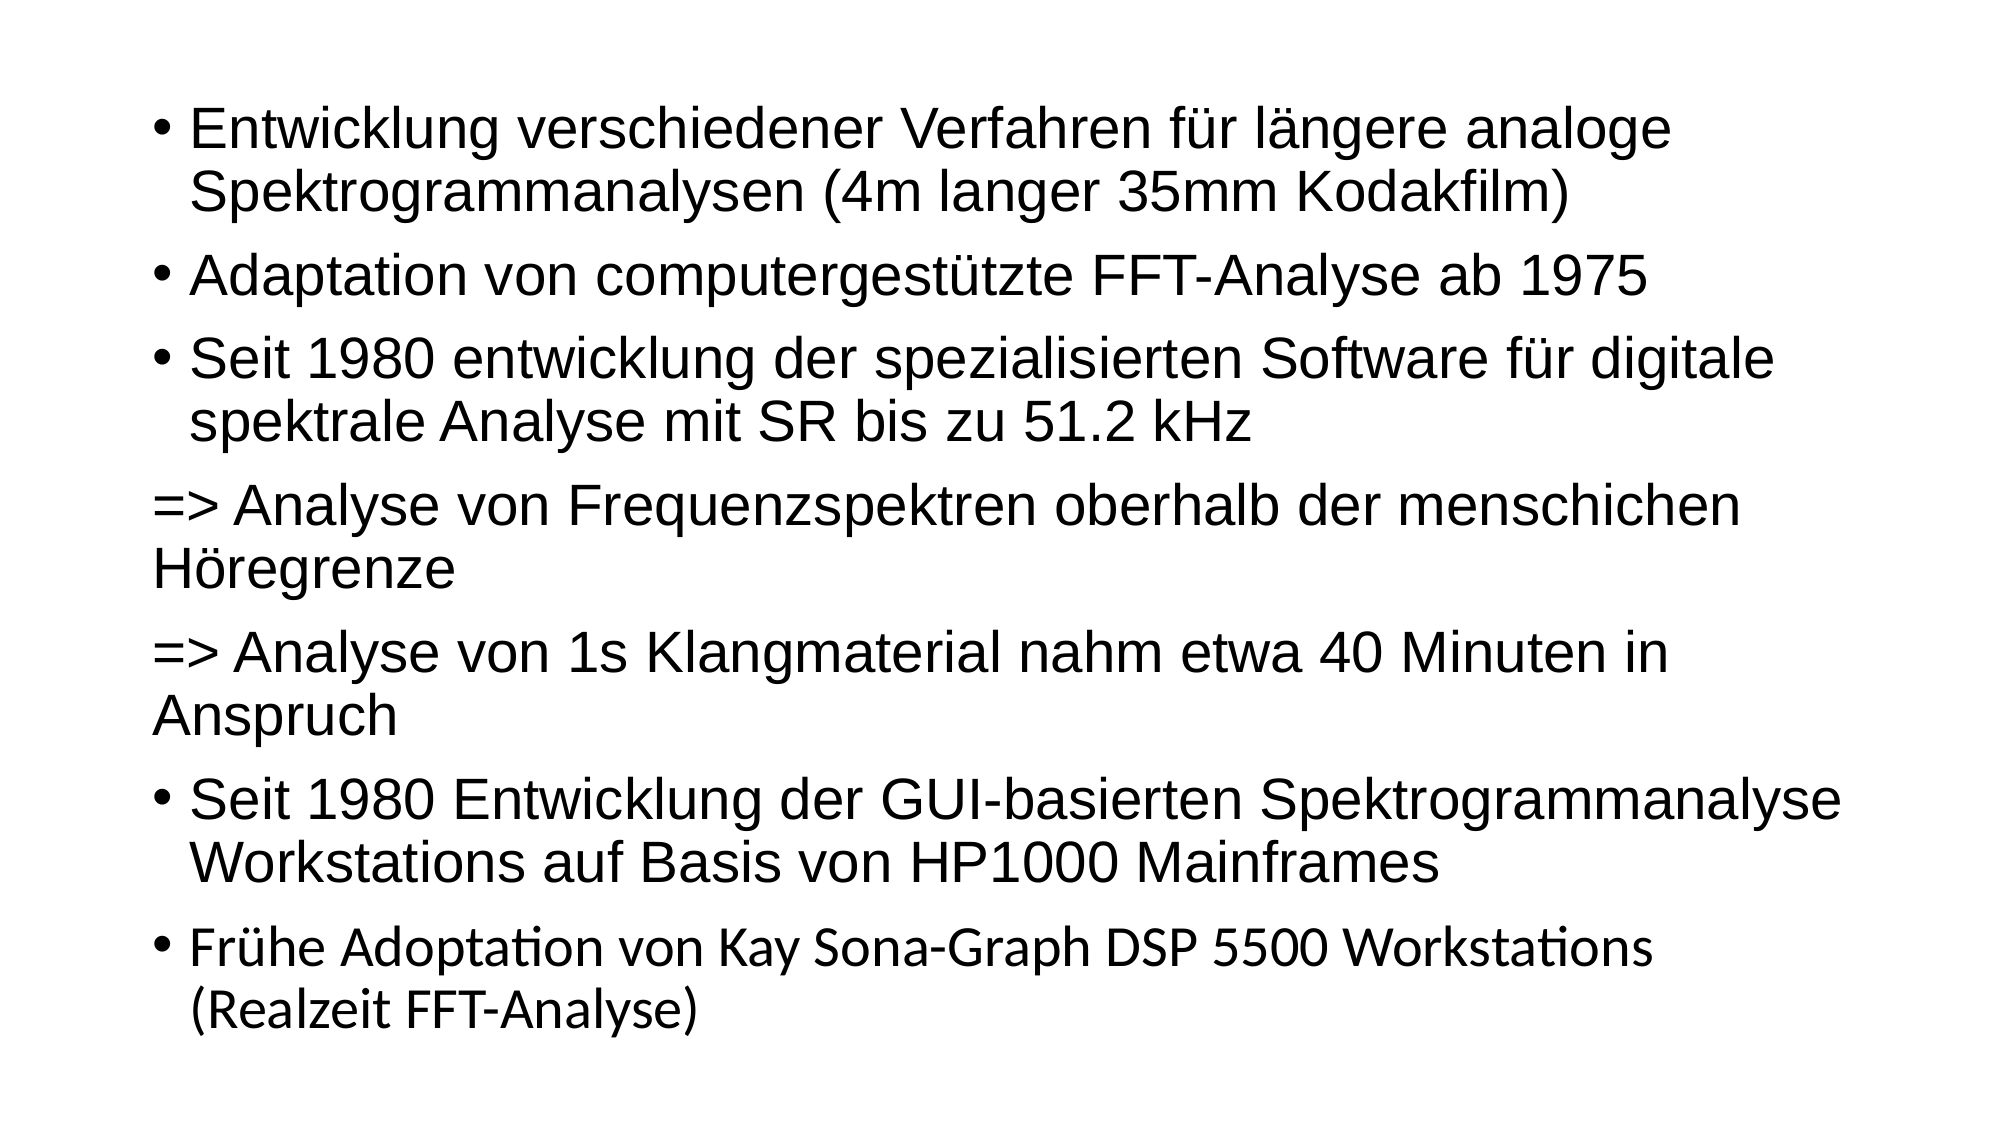

Entwicklung verschiedener Verfahren für längere analoge Spektrogrammanalysen (4m langer 35mm Kodakfilm)
Adaptation von computergestützte FFT-Analyse ab 1975
Seit 1980 entwicklung der spezialisierten Software für digitale spektrale Analyse mit SR bis zu 51.2 kHz
=> Analyse von Frequenzspektren oberhalb der menschichen Höregrenze
=> Analyse von 1s Klangmaterial nahm etwa 40 Minuten in Anspruch
Seit 1980 Entwicklung der GUI-basierten Spektrogrammanalyse Workstations auf Basis von HP1000 Mainframes
Frühe Adoptation von Kay Sona-Graph DSP 5500 Workstations (Realzeit FFT-Analyse)